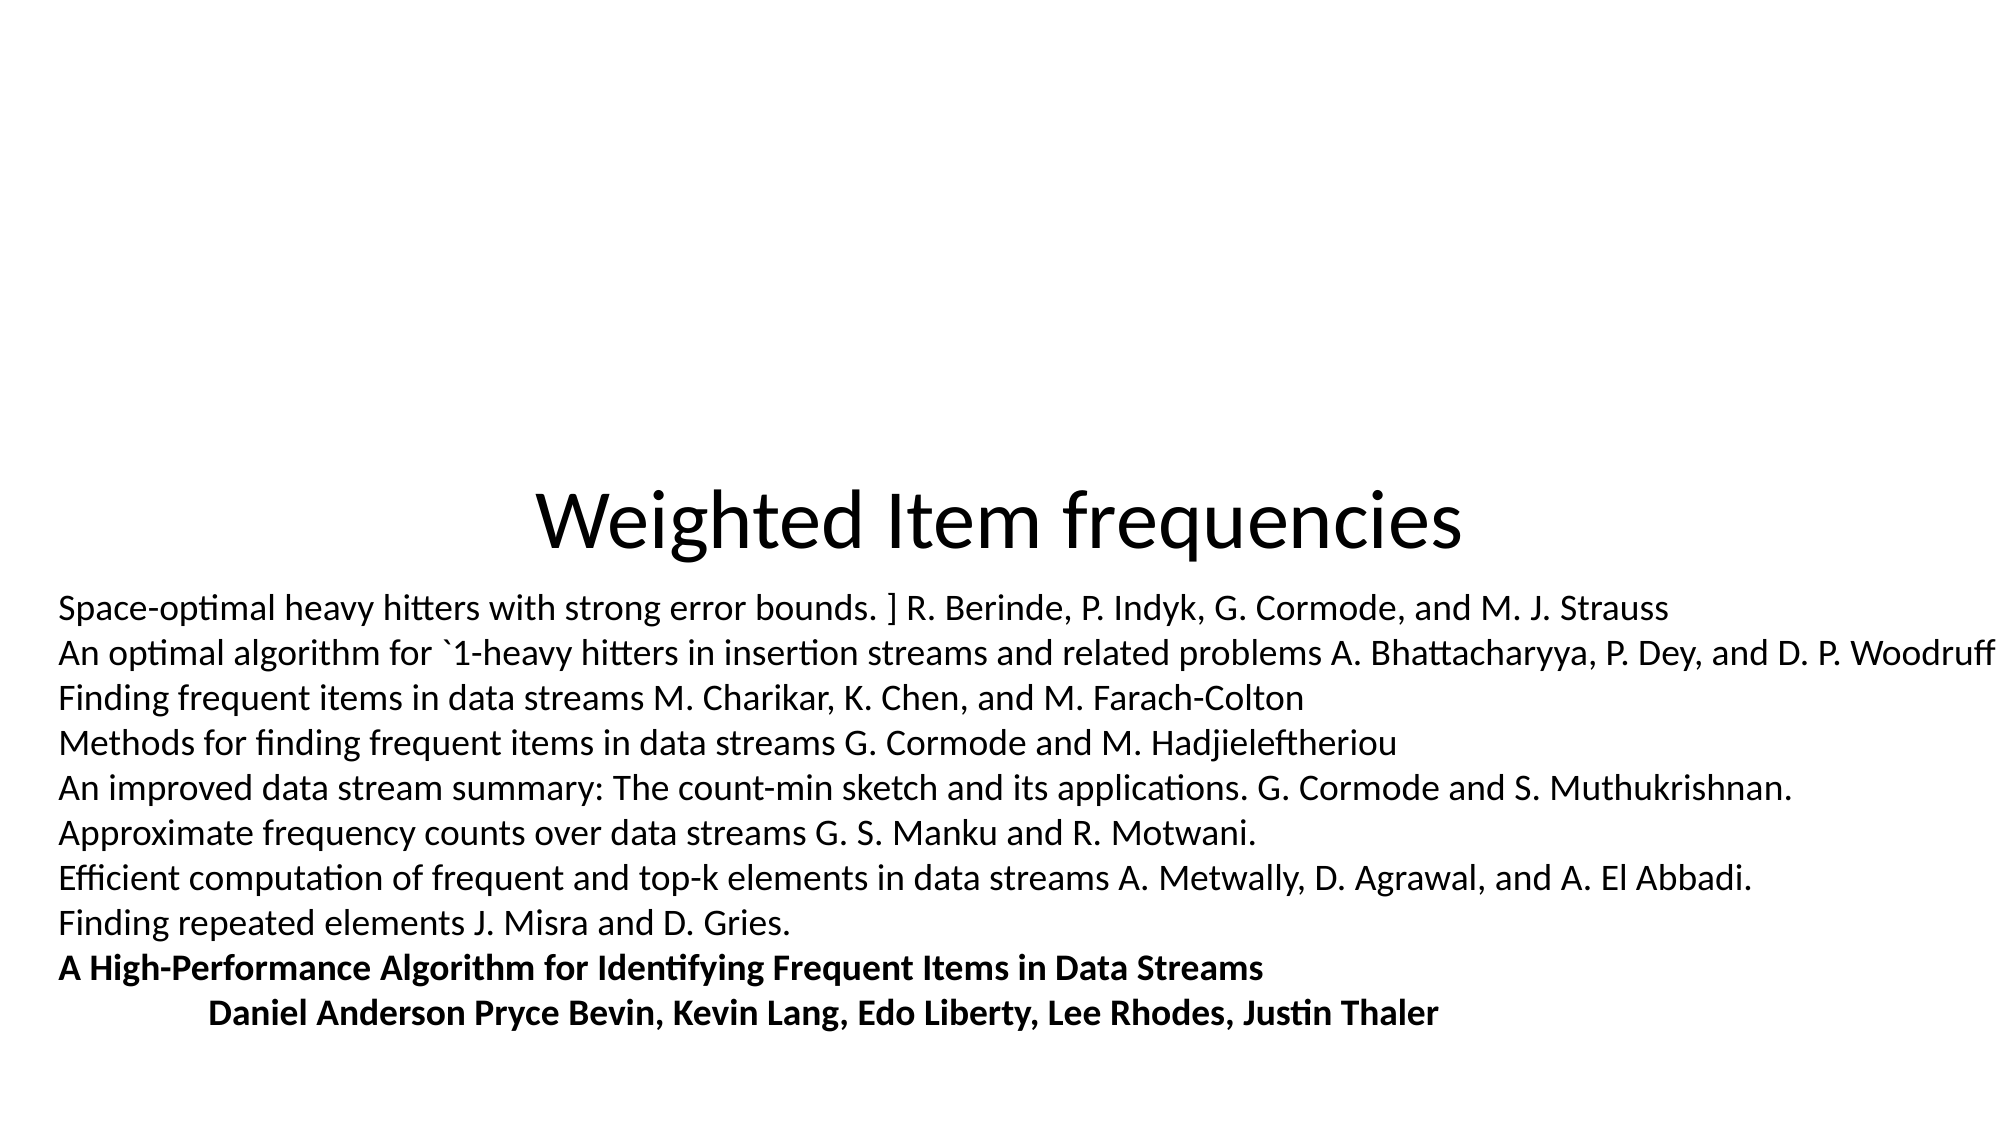

Weighted Item frequencies
Space-optimal heavy hitters with strong error bounds. ] R. Berinde, P. Indyk, G. Cormode, and M. J. Strauss
An optimal algorithm for `1-heavy hitters in insertion streams and related problems A. Bhattacharyya, P. Dey, and D. P. Woodruff
Finding frequent items in data streams M. Charikar, K. Chen, and M. Farach-Colton
Methods for finding frequent items in data streams G. Cormode and M. Hadjieleftheriou
An improved data stream summary: The count-min sketch and its applications. G. Cormode and S. Muthukrishnan.
Approximate frequency counts over data streams G. S. Manku and R. Motwani.
Efficient computation of frequent and top-k elements in data streams A. Metwally, D. Agrawal, and A. El Abbadi.
Finding repeated elements J. Misra and D. Gries.
A High-Performance Algorithm for Identifying Frequent Items in Data Streams
	Daniel Anderson Pryce Bevin, Kevin Lang, Edo Liberty, Lee Rhodes, Justin Thaler